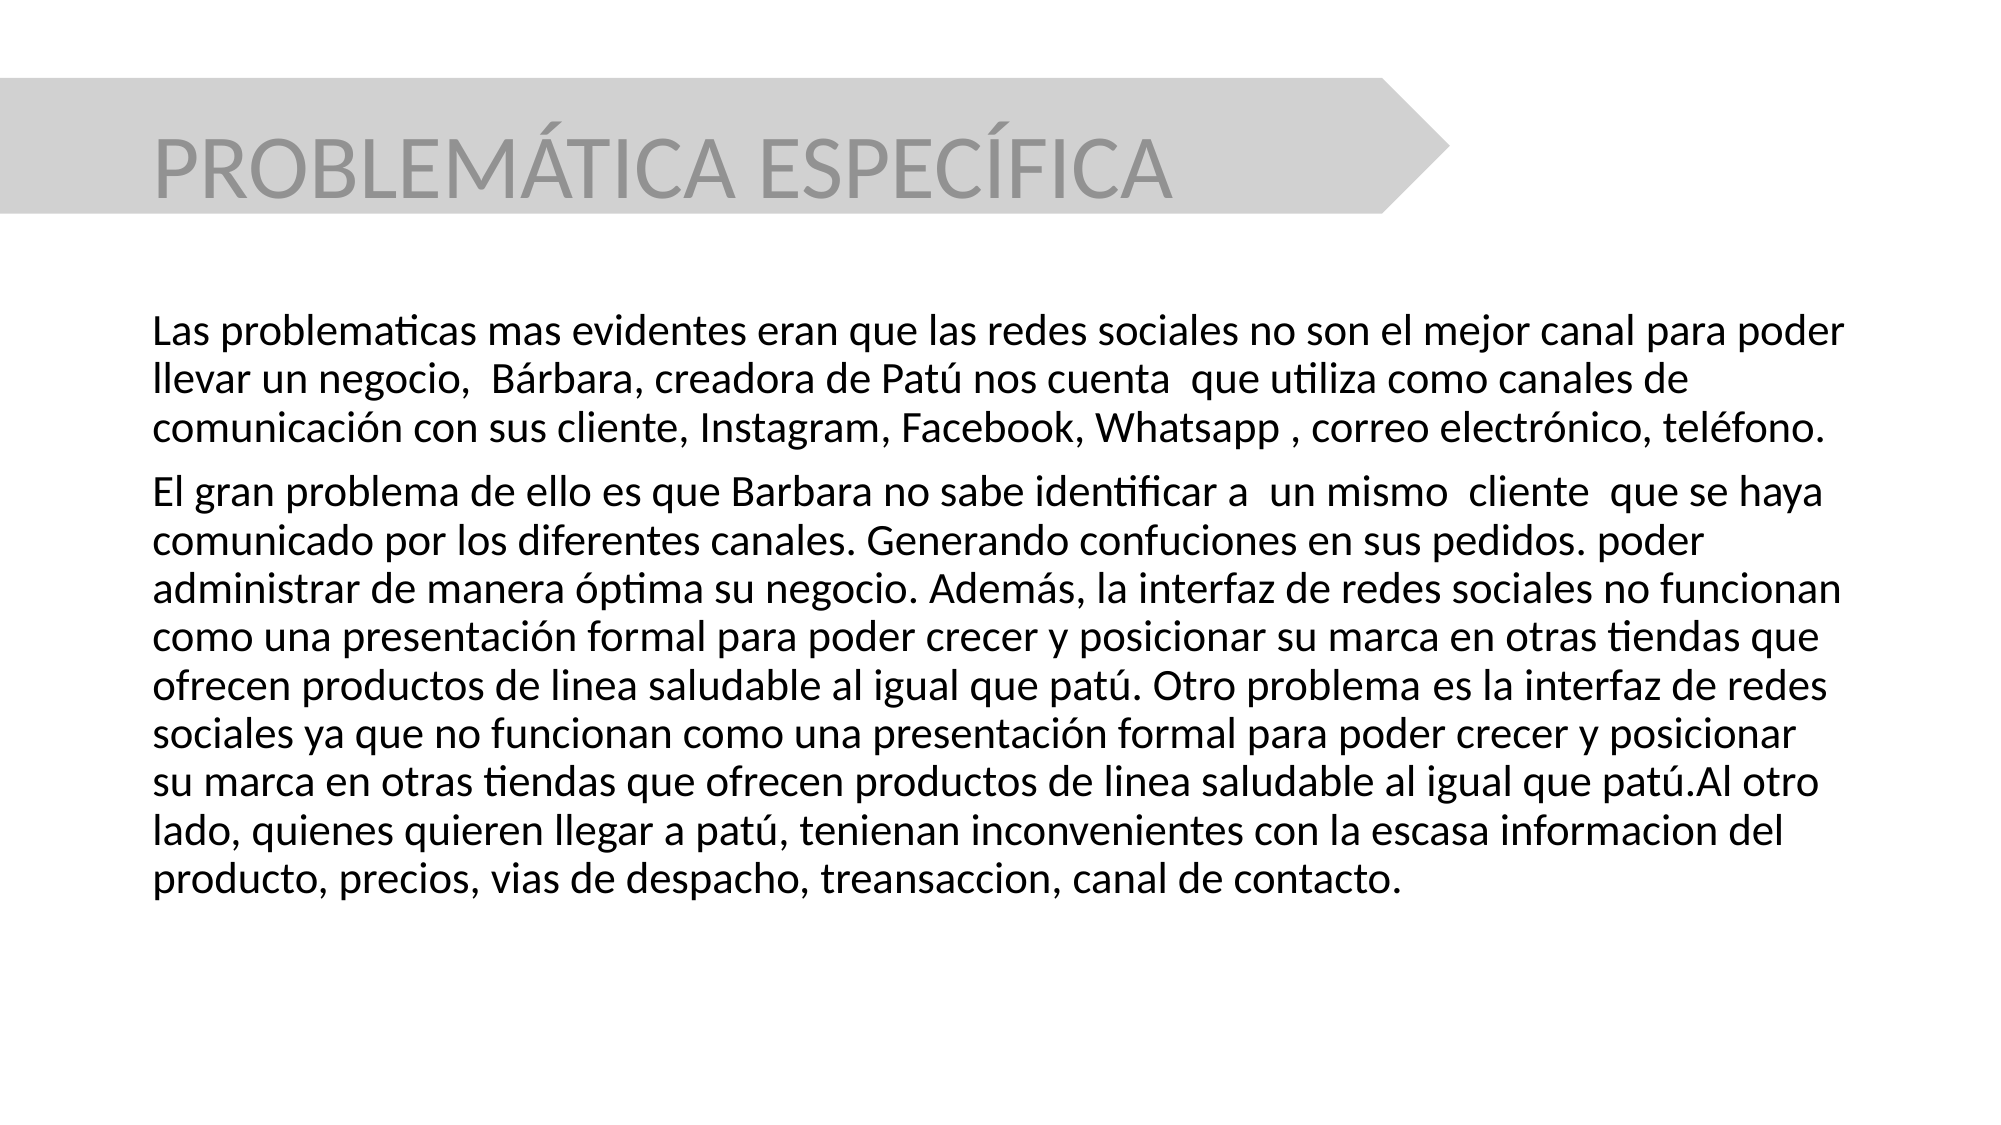

#
PROBLEMÁTICA ESPECÍFICA

Las problematicas mas evidentes eran que las redes sociales no son el mejor canal para poder llevar un negocio,  Bárbara, creadora de Patú nos cuenta  que utiliza como canales de comunicación con sus cliente, Instagram, Facebook, Whatsapp , correo electrónico, teléfono.
El gran problema de ello es que Barbara no sabe identificar a  un mismo  cliente  que se haya comunicado por los diferentes canales. Generando confuciones en sus pedidos. poder administrar de manera óptima su negocio. Además, la interfaz de redes sociales no funcionan como una presentación formal para poder crecer y posicionar su marca en otras tiendas que ofrecen productos de linea saludable al igual que patú. Otro problema es la interfaz de redes sociales ya que no funcionan como una presentación formal para poder crecer y posicionar su marca en otras tiendas que ofrecen productos de linea saludable al igual que patú.Al otro lado, quienes quieren llegar a patú, tenienan inconvenientes con la escasa informacion del producto, precios, vias de despacho, treansaccion, canal de contacto.